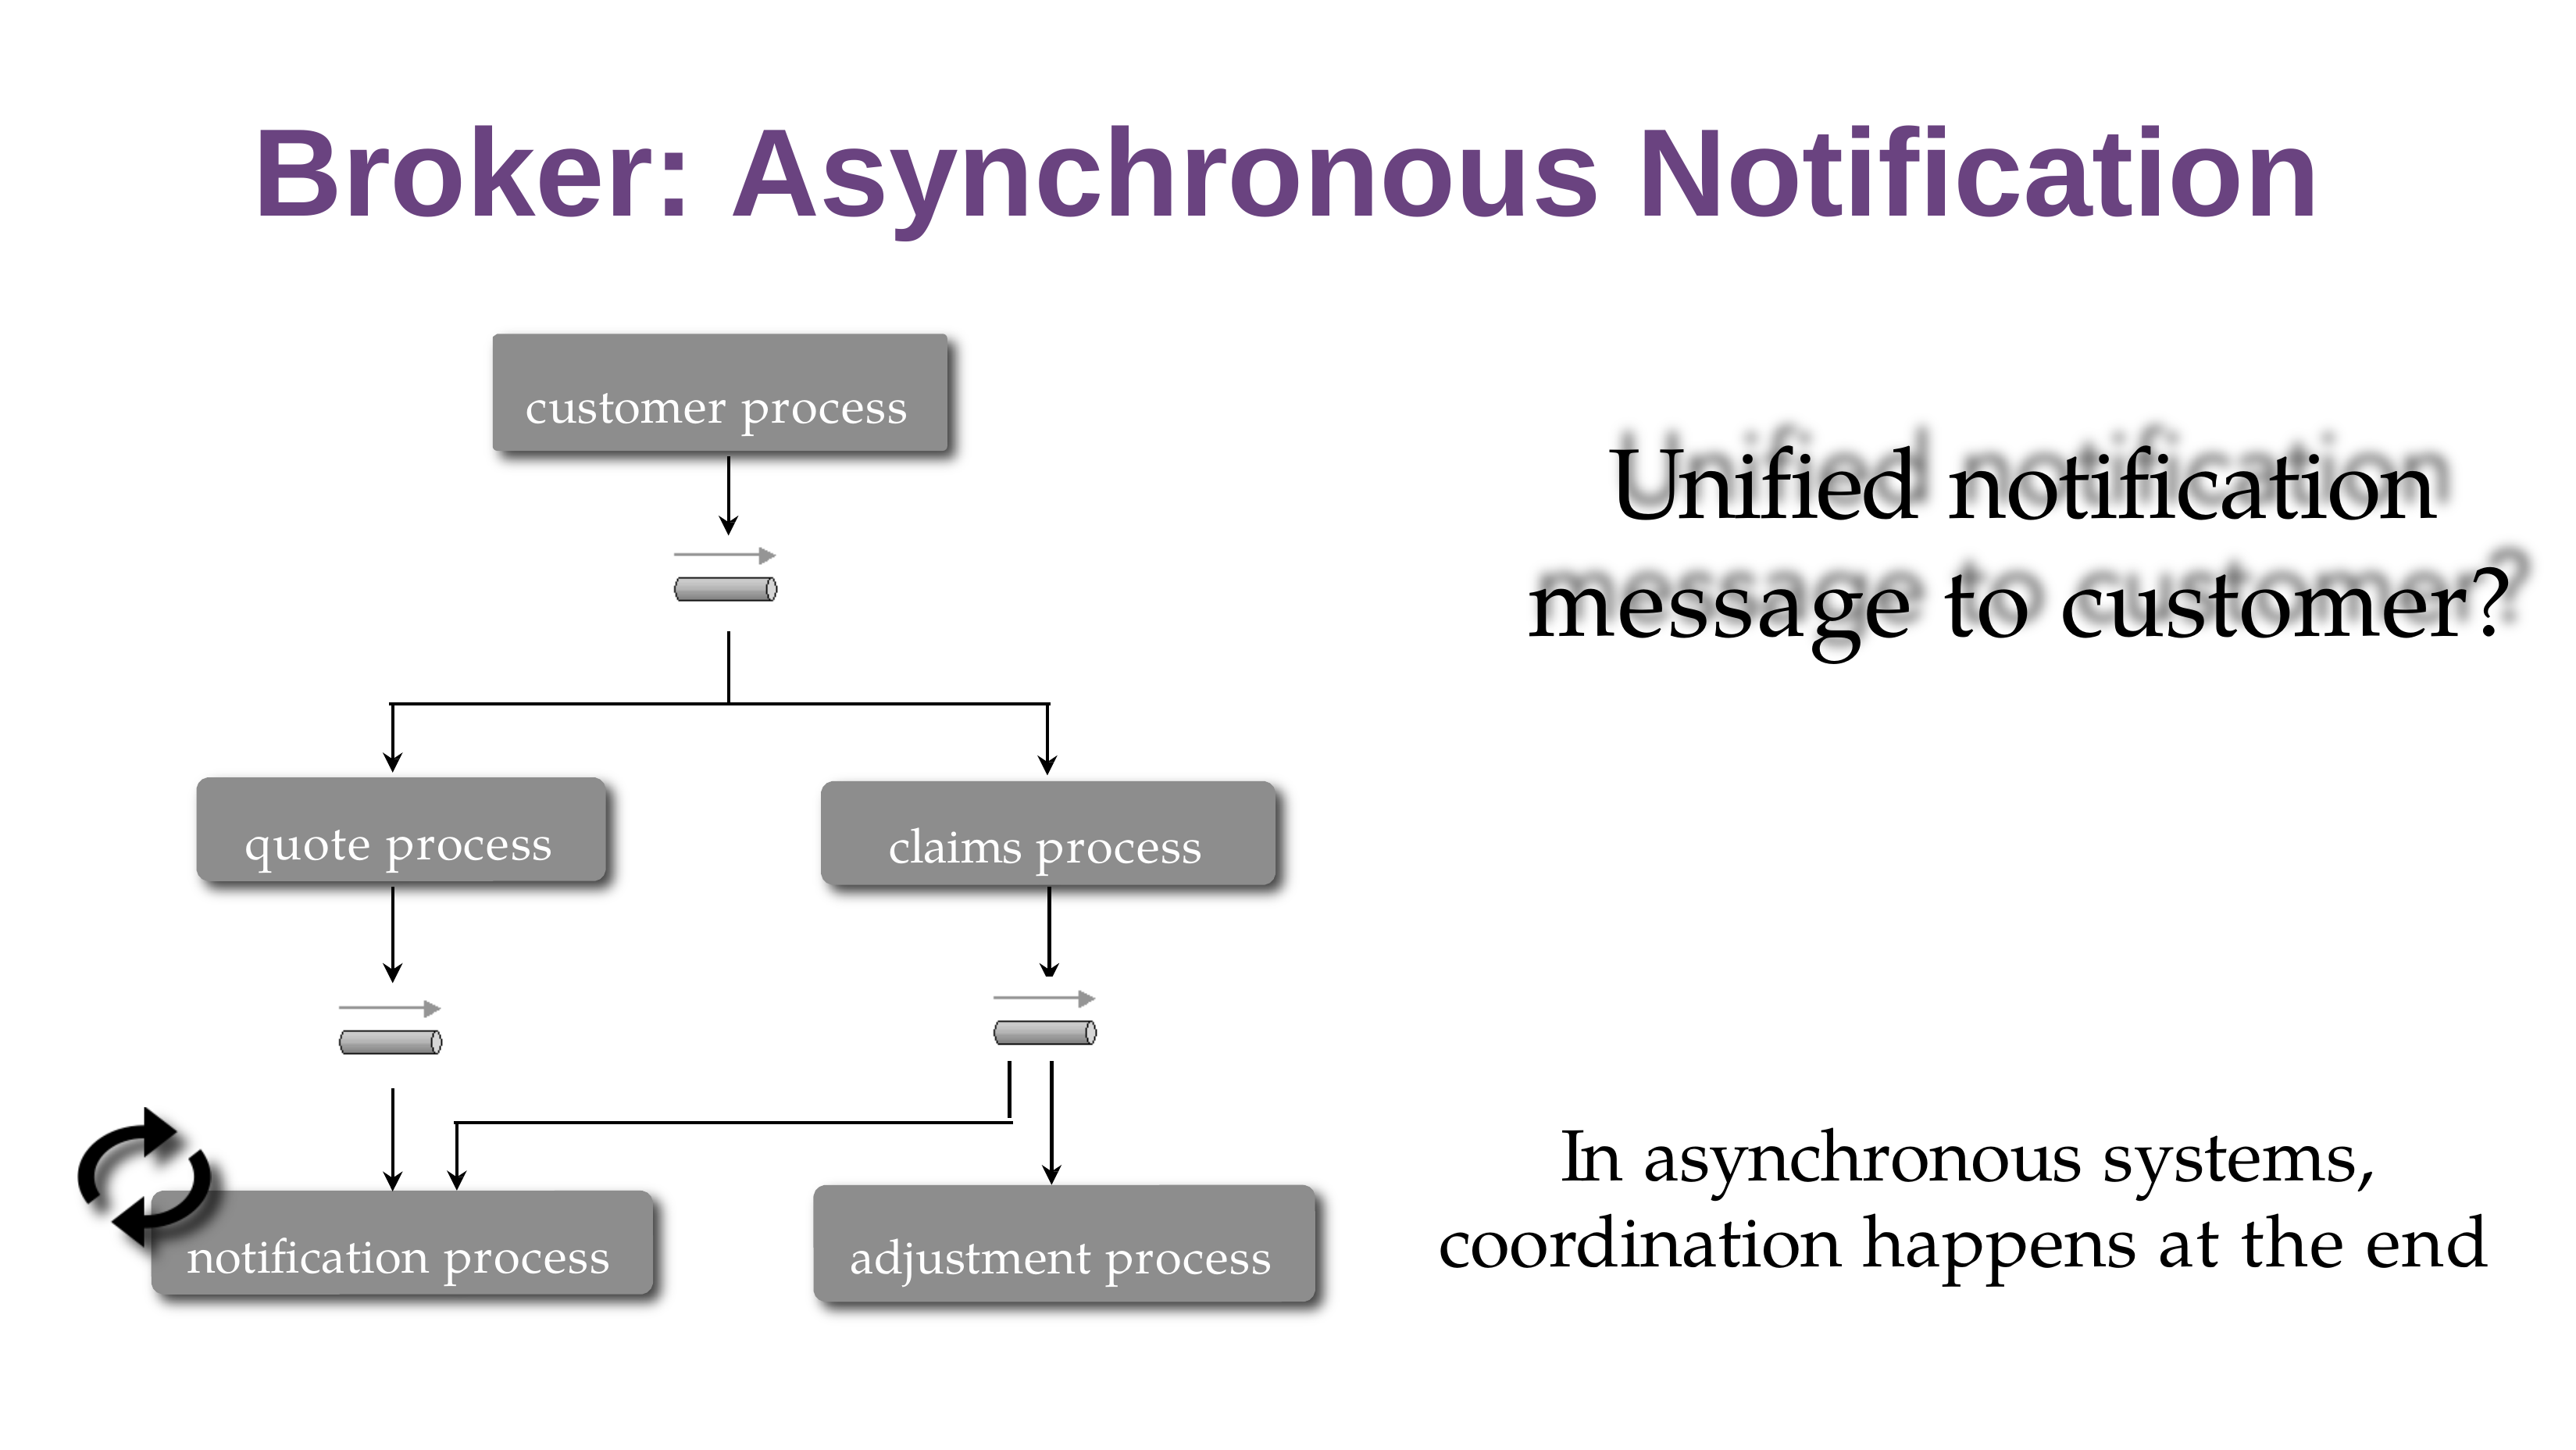

Broker: Asynchronous Notification

customer process

Unified notification message to customer?

quote process
claims process

In asynchronous systems, coordination happens at the end

notification process
adjustment process